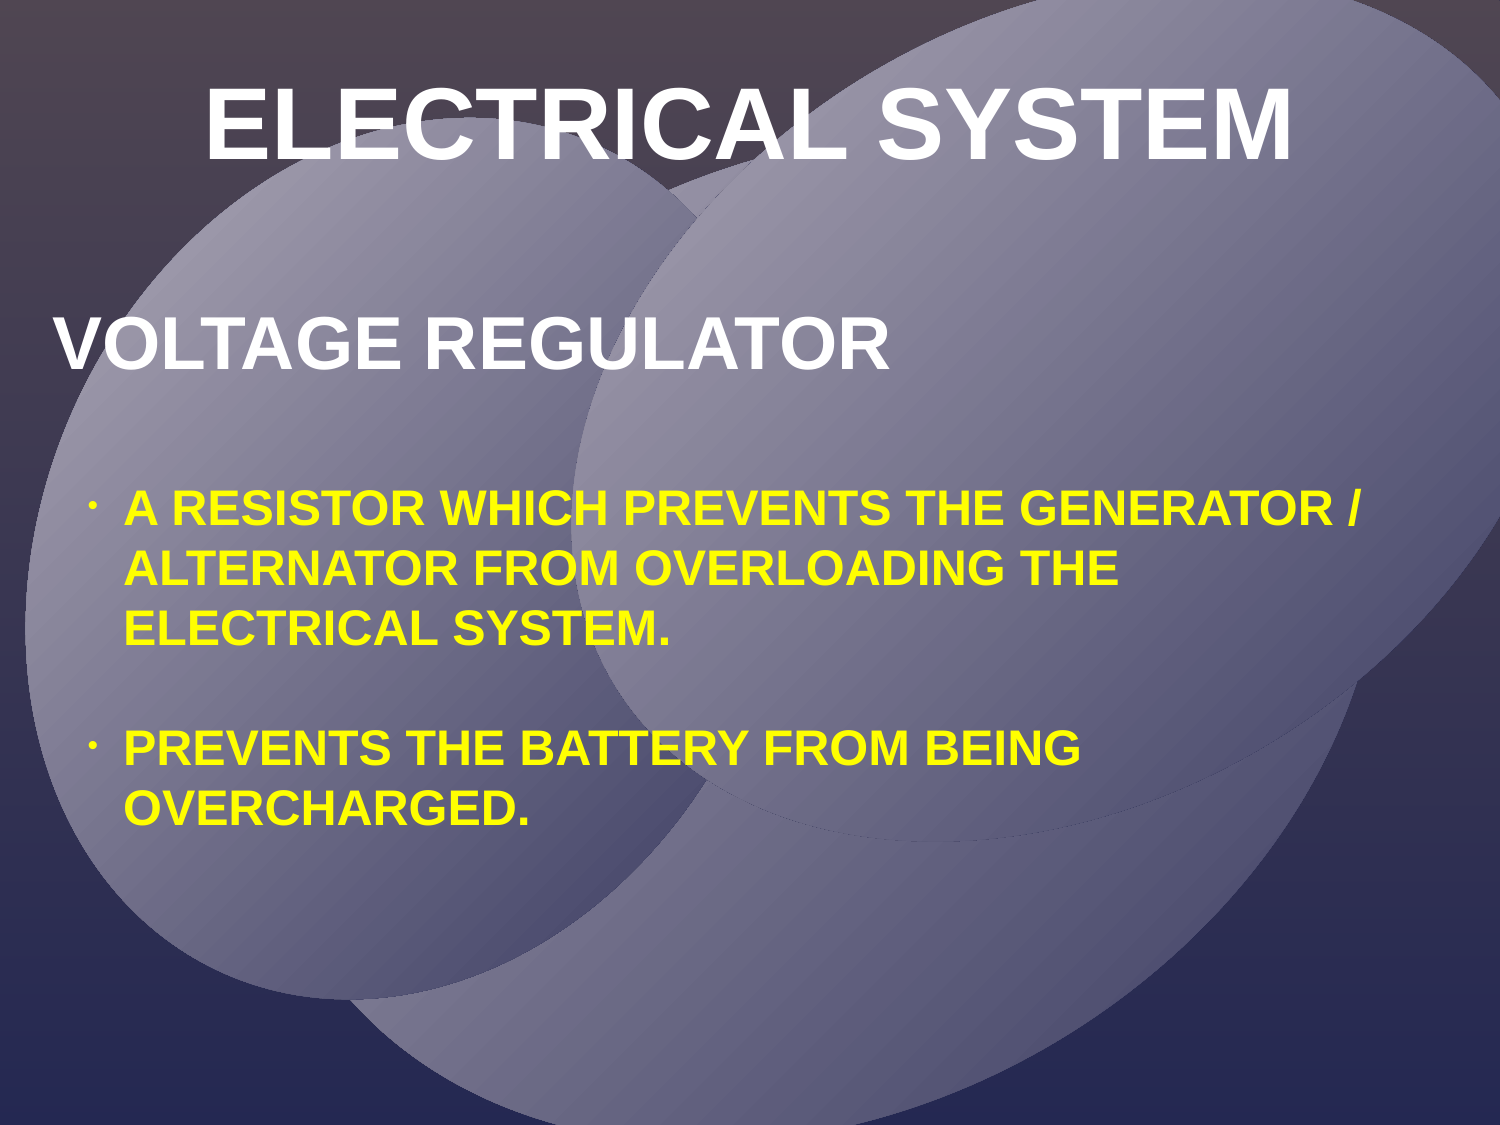

ELECTRICAL SYSTEM
VOLTAGE REGULATOR

A RESISTOR WHICH PREVENTS THE GENERATOR / ALTERNATOR FROM OVERLOADING THE ELECTRICAL SYSTEM.

PREVENTS THE BATTERY FROM BEING OVERCHARGED.